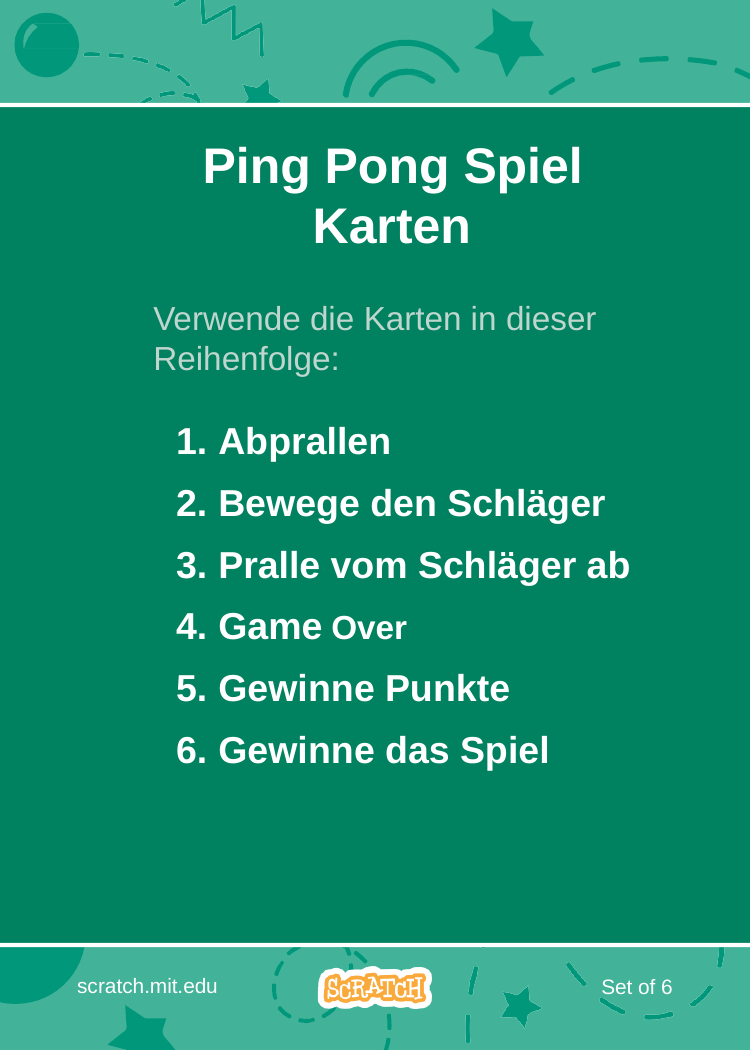

# Ping Pong Spiel Karten

Verwende die Karten in dieser Reihenfolge:

Abprallen
Bewege den Schläger
Pralle vom Schläger ab
Game Over
Gewinne Punkte
Gewinne das Spiel

scratch.mit.edu
Set of 6